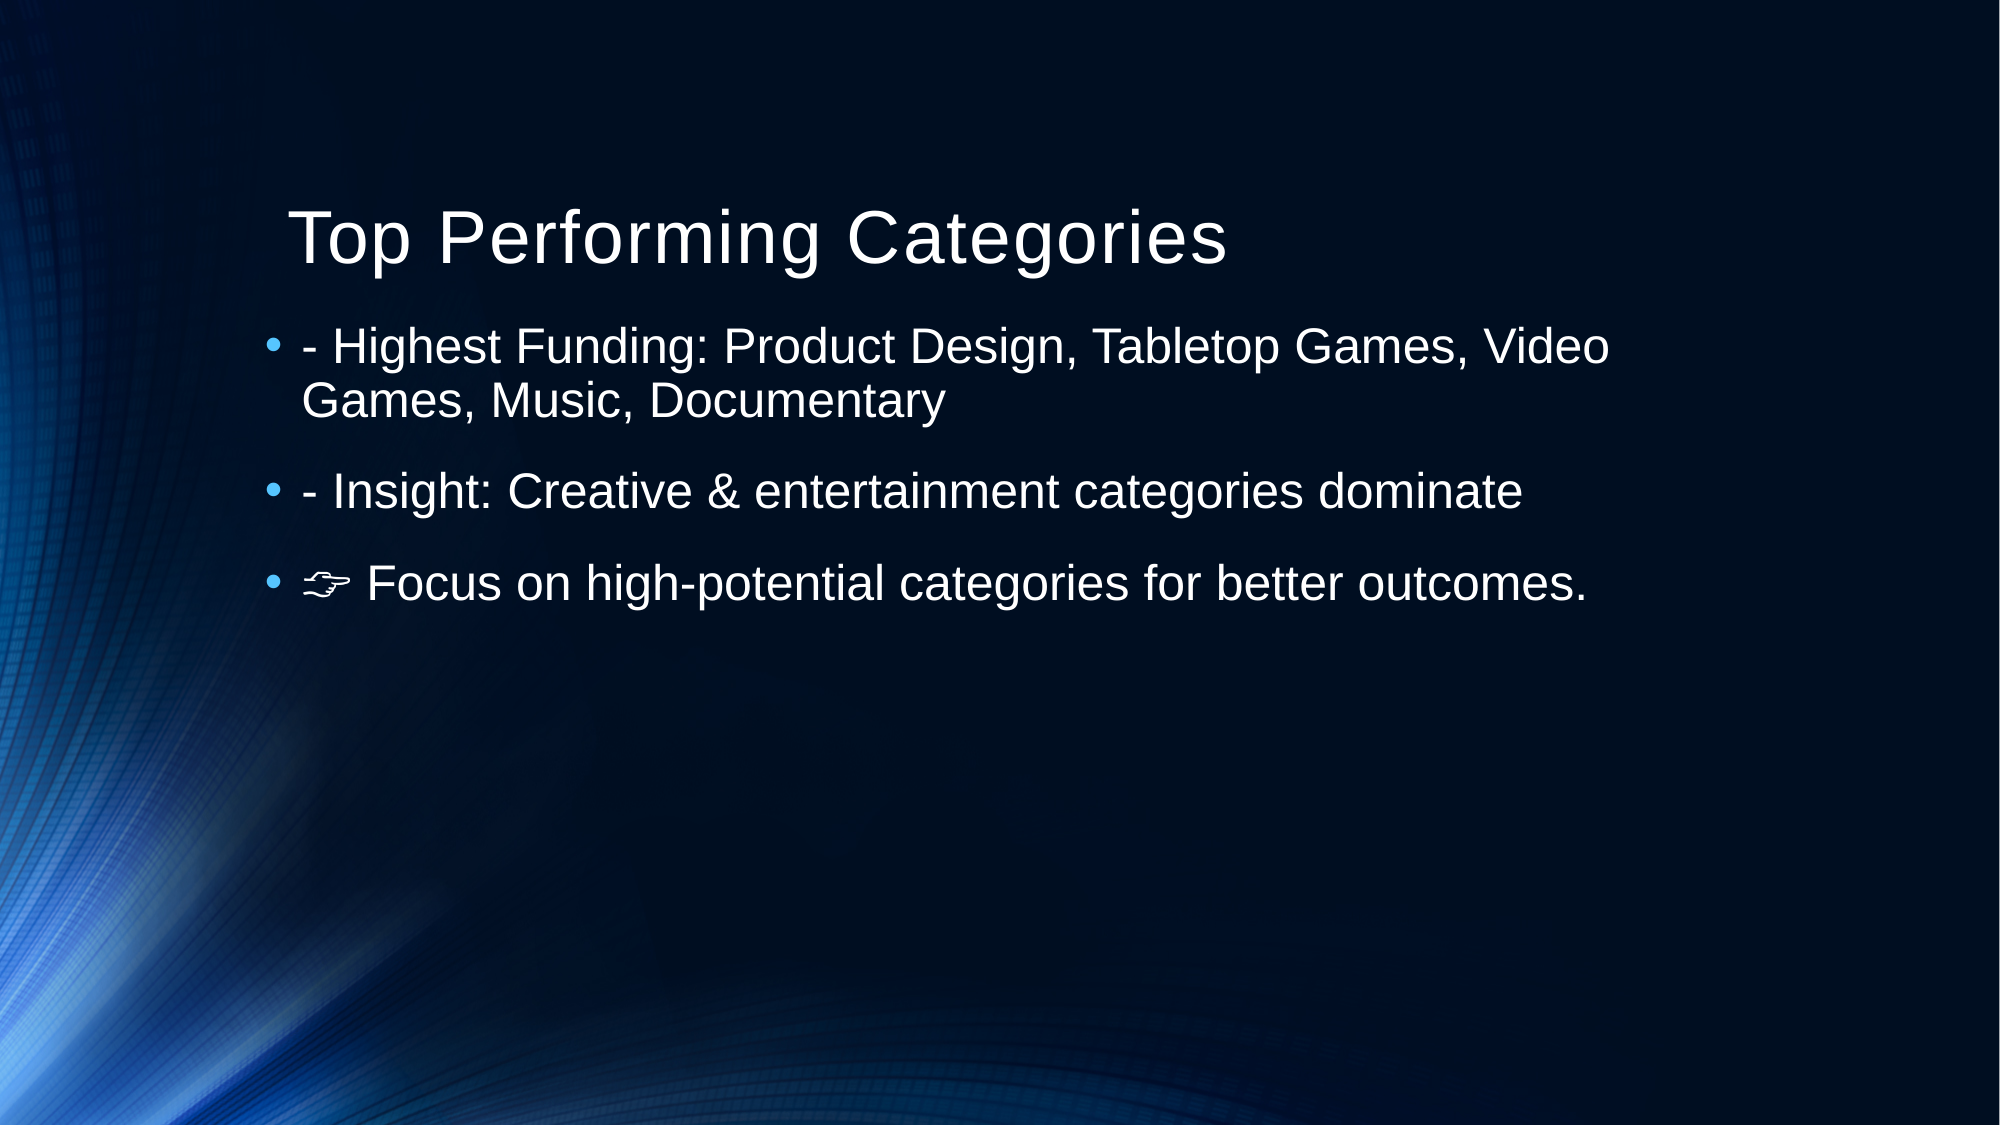

# Top Performing Categories
- Highest Funding: Product Design, Tabletop Games, Video Games, Music, Documentary
- Insight: Creative & entertainment categories dominate
👉 Focus on high-potential categories for better outcomes.